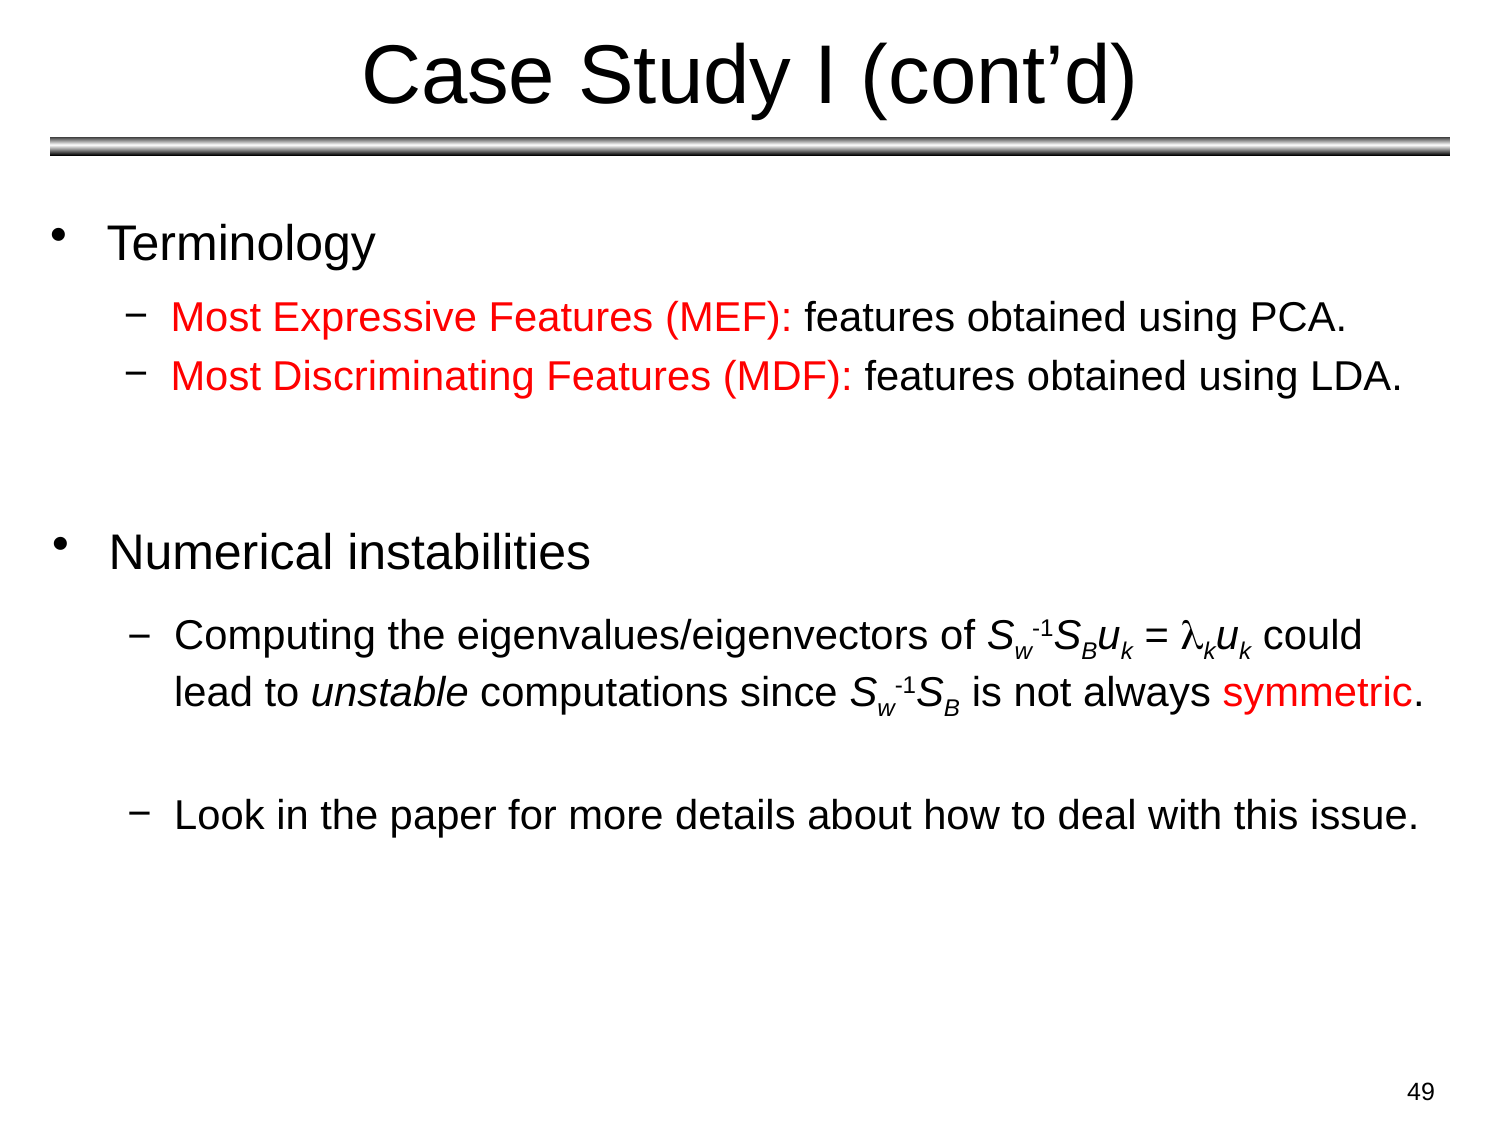

# Case Study I (cont’d)
Terminology
Most Expressive Features (MEF): features obtained using PCA.
Most Discriminating Features (MDF): features obtained using LDA.
Numerical instabilities
Computing the eigenvalues/eigenvectors of Sw-1SBuk = λkuk could lead to unstable computations since Sw-1SB is not always symmetric.

Look in the paper for more details about how to deal with this issue.
49